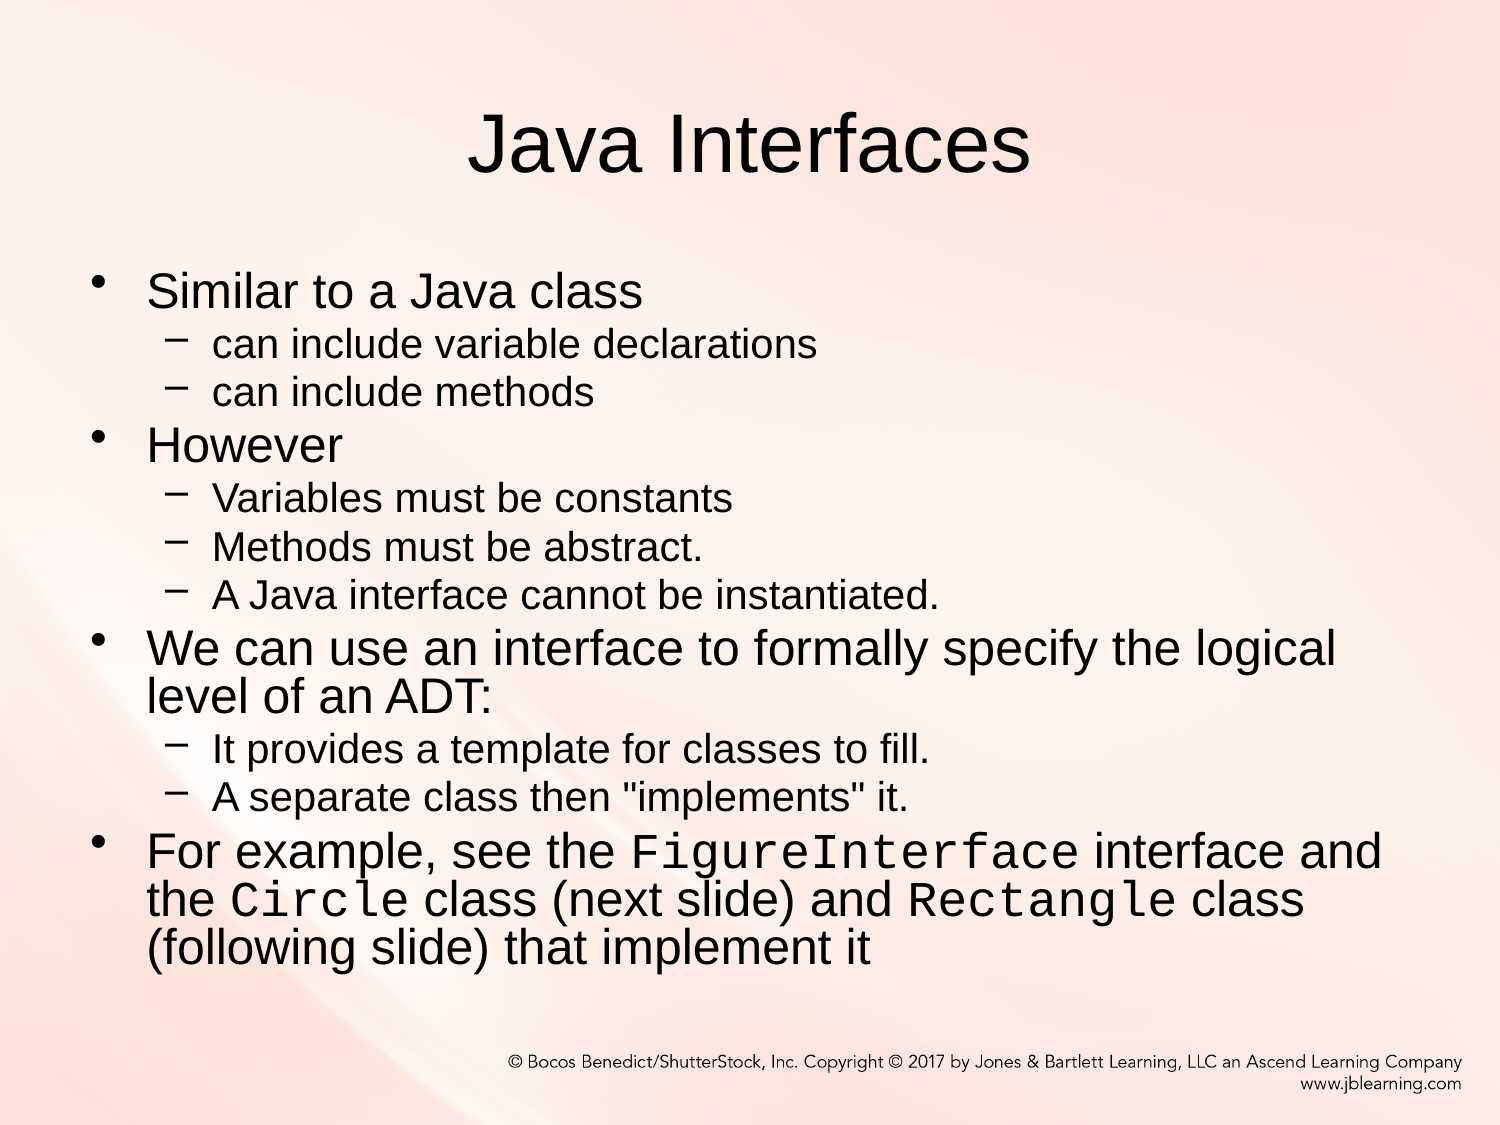

# Java Interfaces
Similar to a Java class
can include variable declarations
can include methods
However
Variables must be constants
Methods must be abstract.
A Java interface cannot be instantiated.
We can use an interface to formally specify the logical level of an ADT:
It provides a template for classes to fill.
A separate class then "implements" it.
For example, see the FigureInterface interface and the Circle class (next slide) and Rectangle class (following slide) that implement it